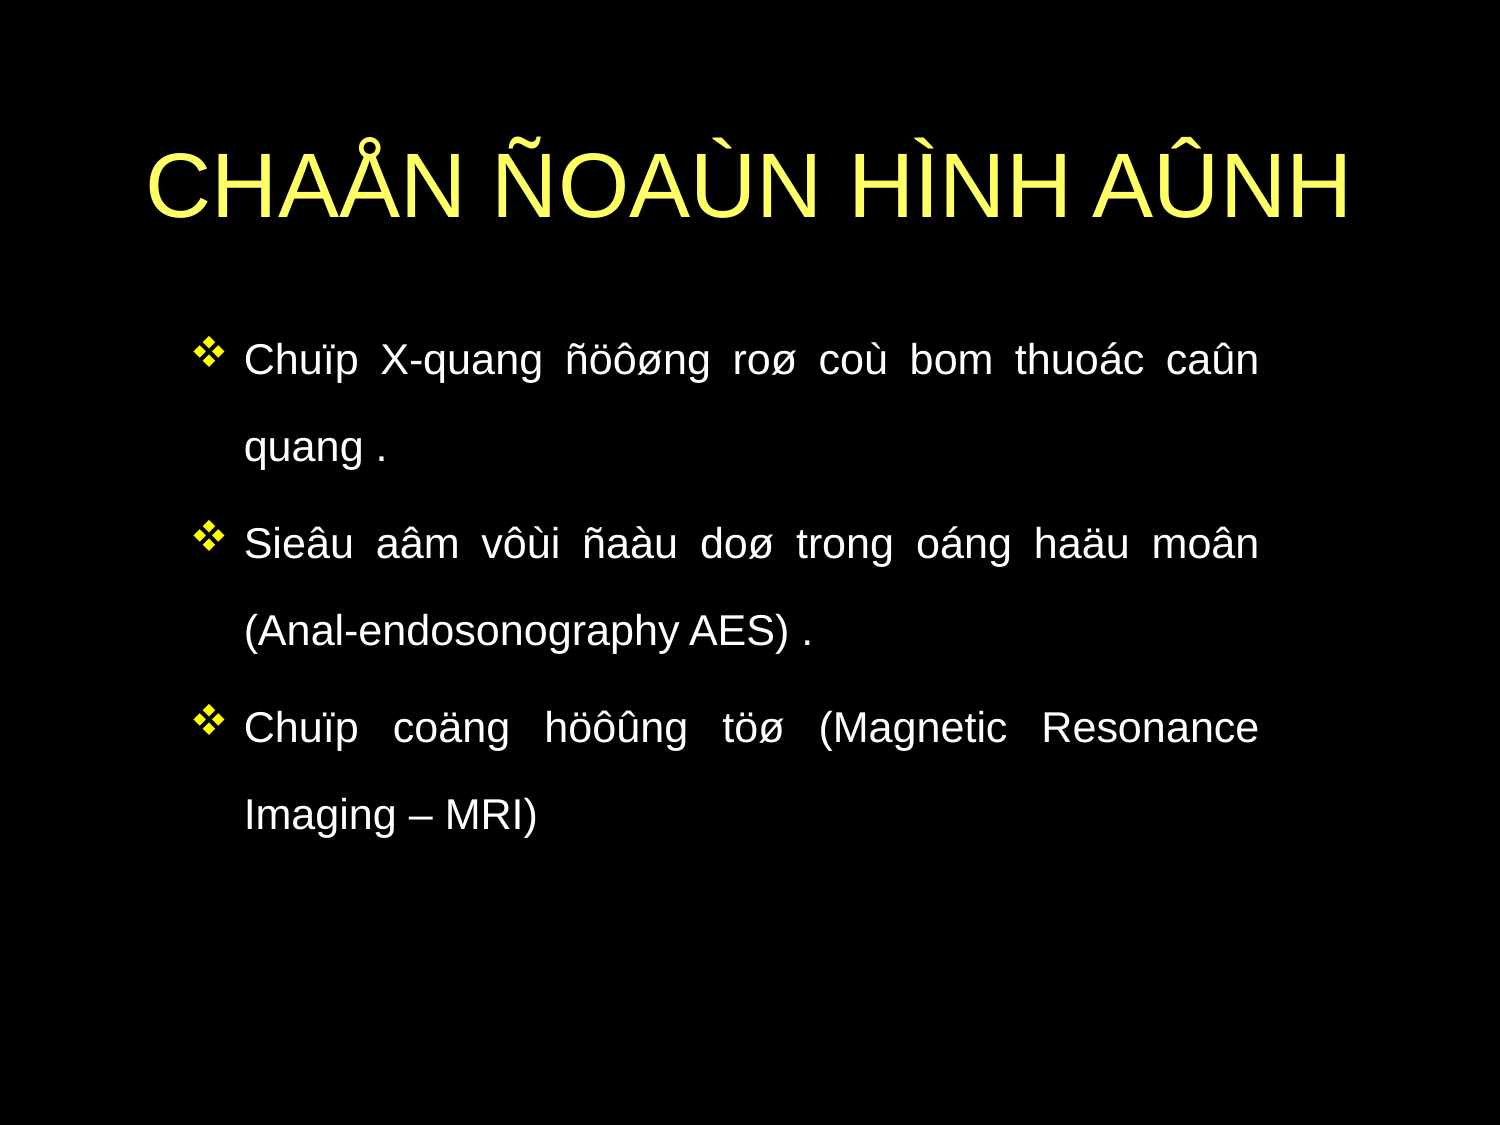

# CHAÅN ÑOAÙN HÌNH AÛNH
Chuïp X-quang ñöôøng roø coù bom thuoác caûn quang .
Sieâu aâm vôùi ñaàu doø trong oáng haäu moân (Anal-endosonography AES) .
Chuïp coäng höôûng töø (Magnetic Resonance Imaging – MRI)